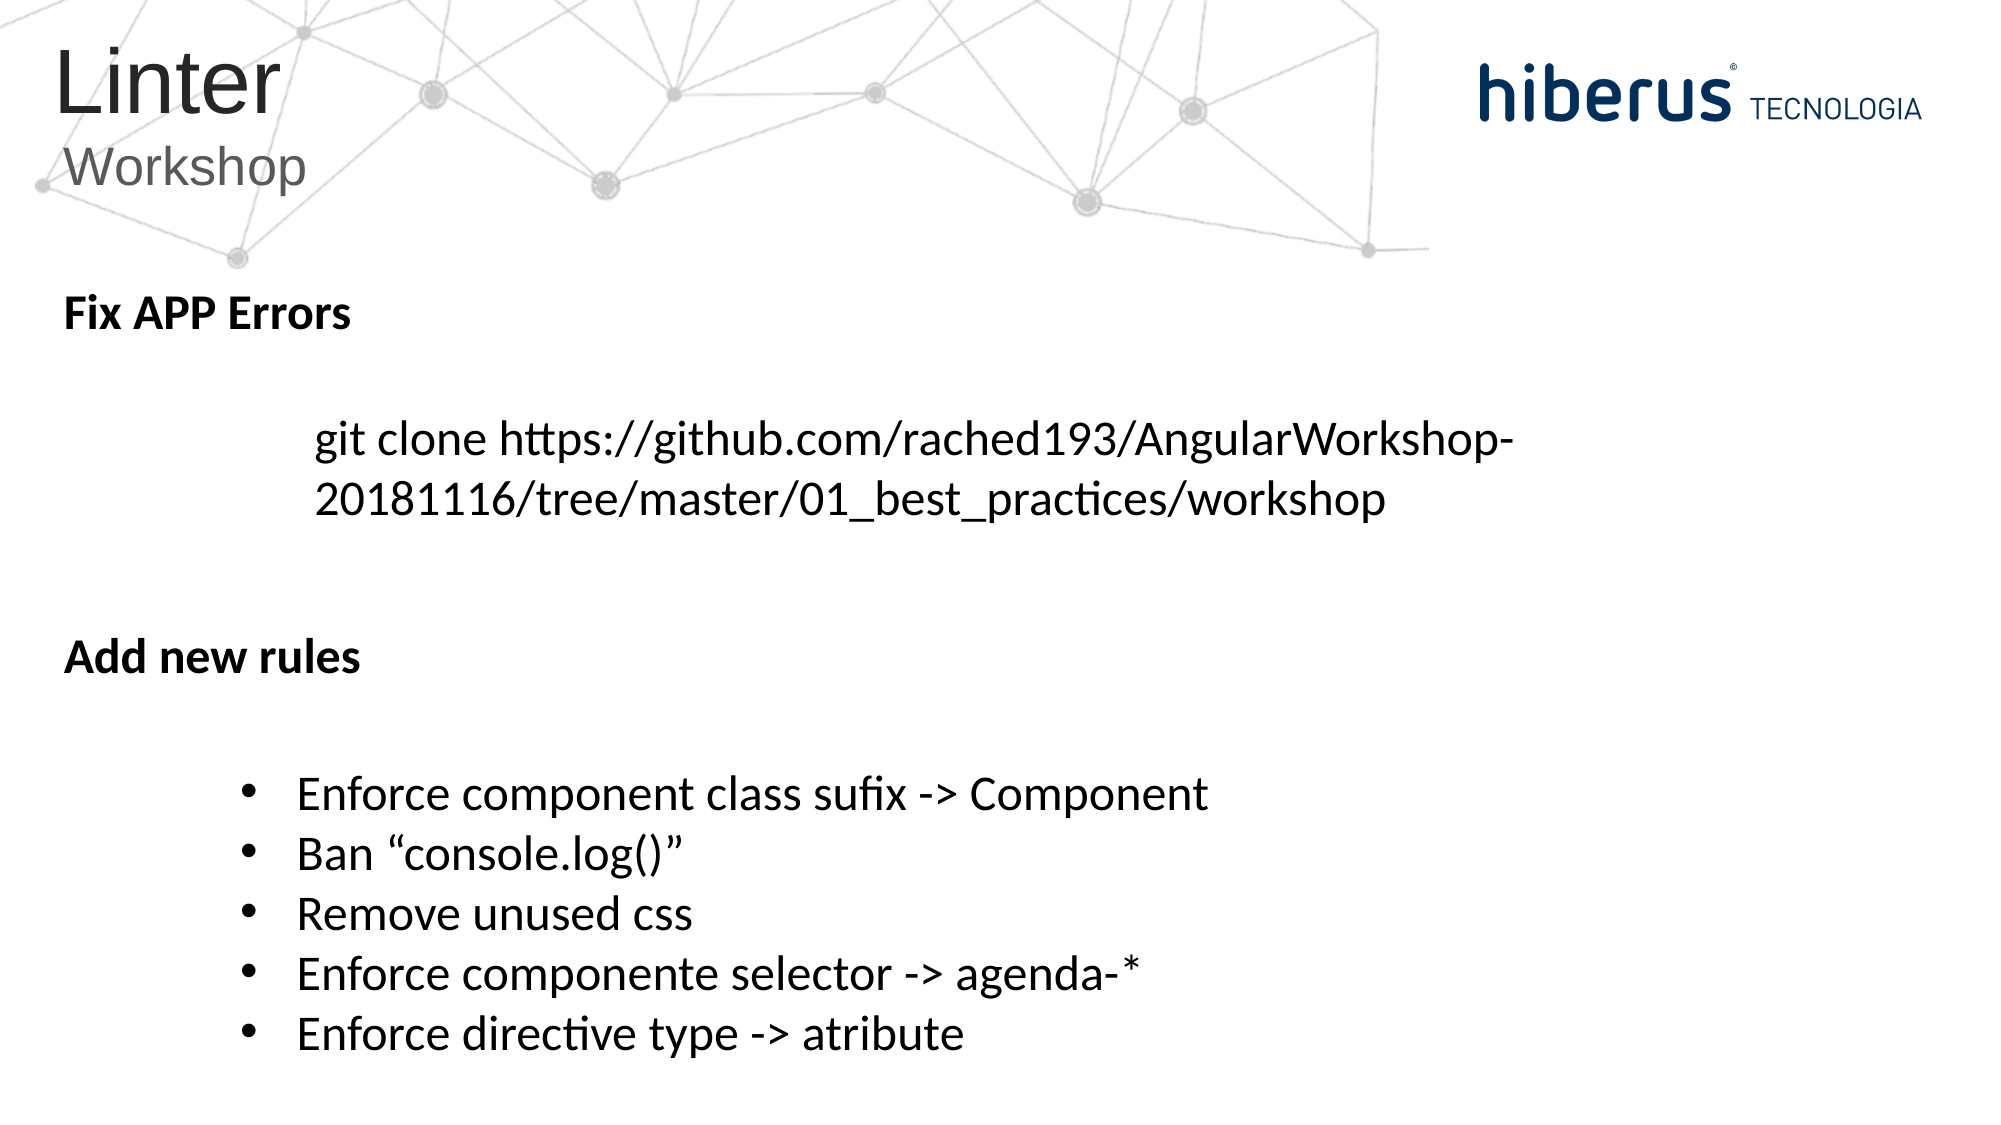

# Linter
Workshop
Fix APP Errors
git clone https://github.com/rached193/AngularWorkshop-20181116/tree/master/01_best_practices/workshop
Add new rules
Enforce component class sufix -> Component
Ban “console.log()”
Remove unused css
Enforce componente selector -> agenda-*
Enforce directive type -> atribute